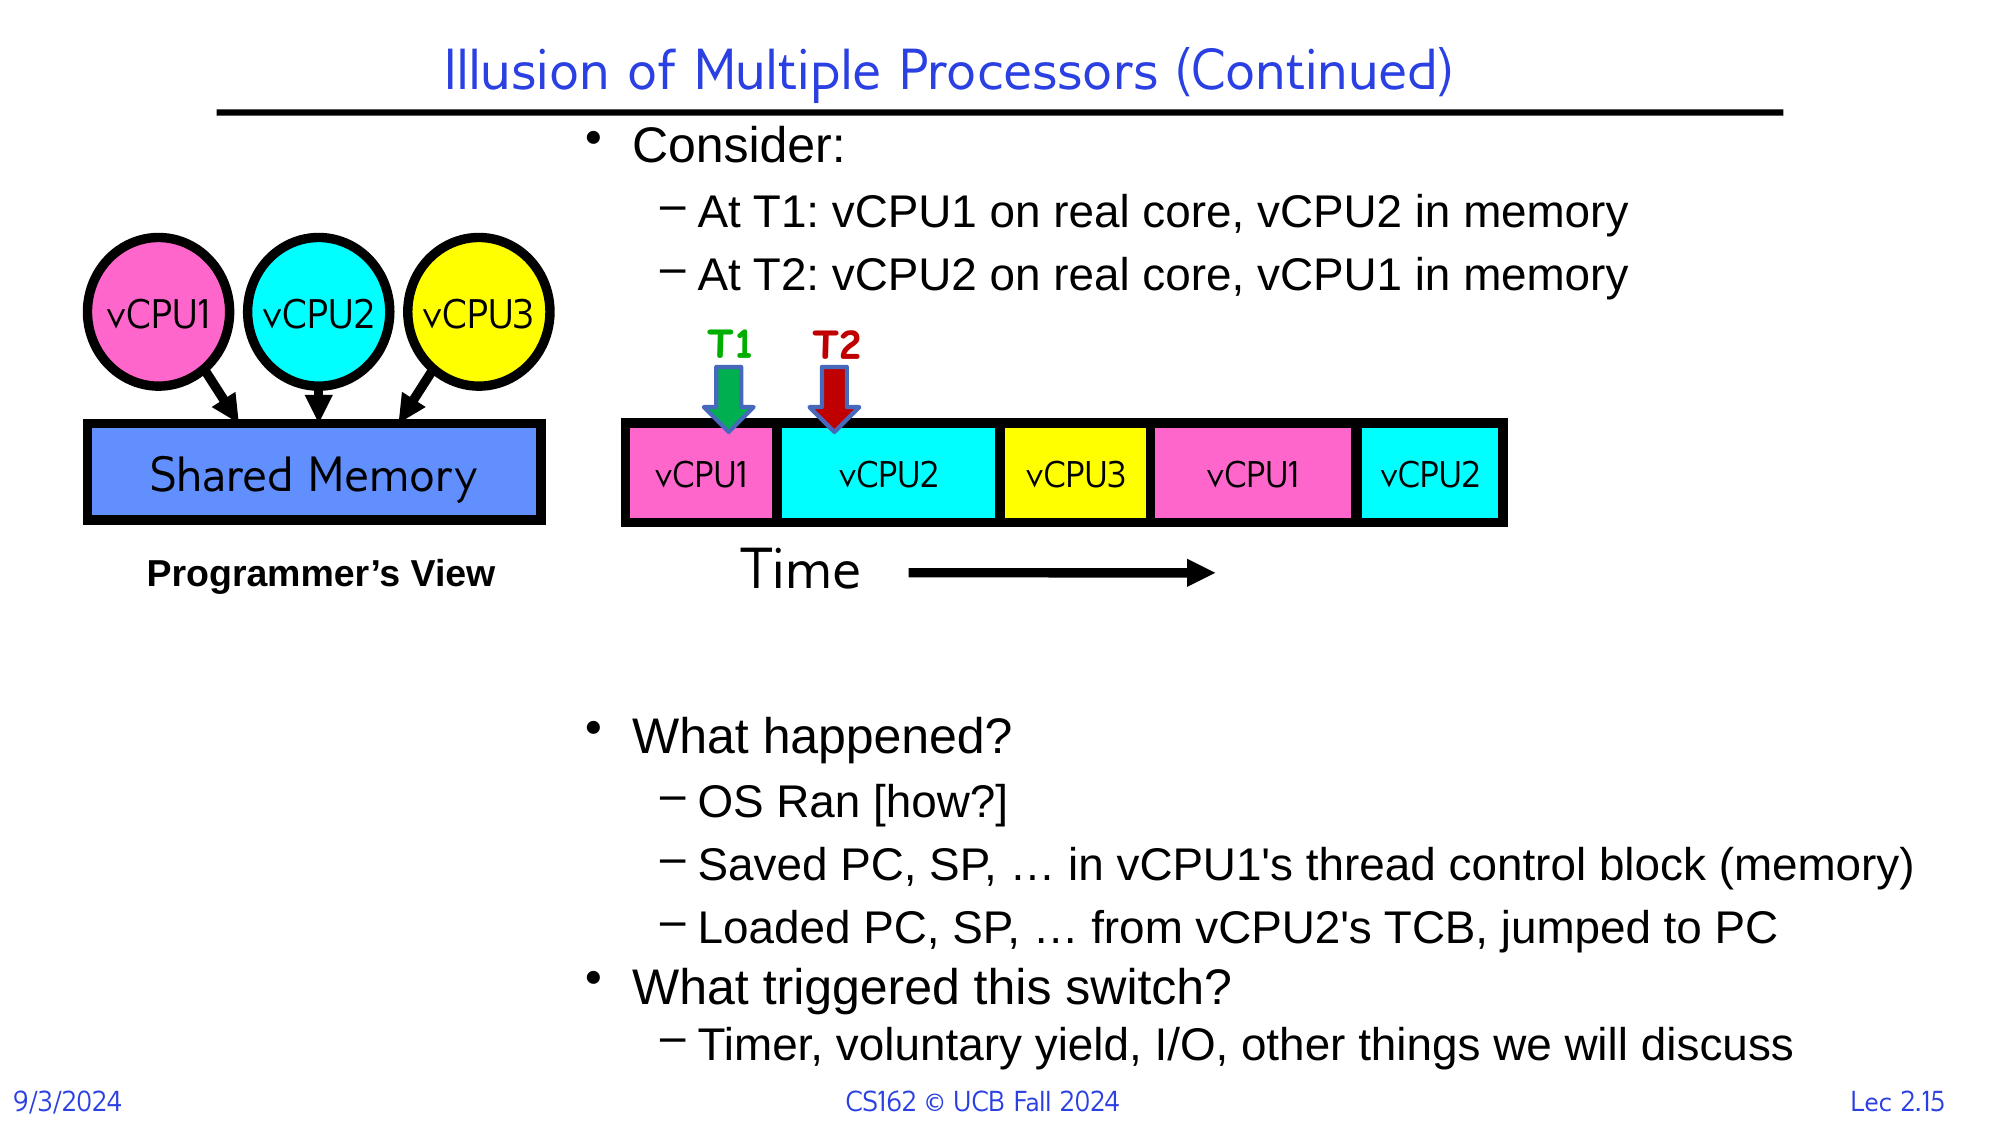

# Illusion of Multiple Processors (Continued)
Consider:
At T1: vCPU1 on real core, vCPU2 in memory
At T2: vCPU2 on real core, vCPU1 in memory

What happened?
OS Ran [how?]
Saved PC, SP, … in vCPU1's thread control block (memory)
Loaded PC, SP, … from vCPU2's TCB, jumped to PC
What triggered this switch?
Timer, voluntary yield, I/O, other things we will discuss

vCPU1
vCPU2
vCPU3

Shared Memory
Programmer’s View
T1
T2

vCPU1
vCPU2
vCPU3
vCPU1
vCPU2
Time